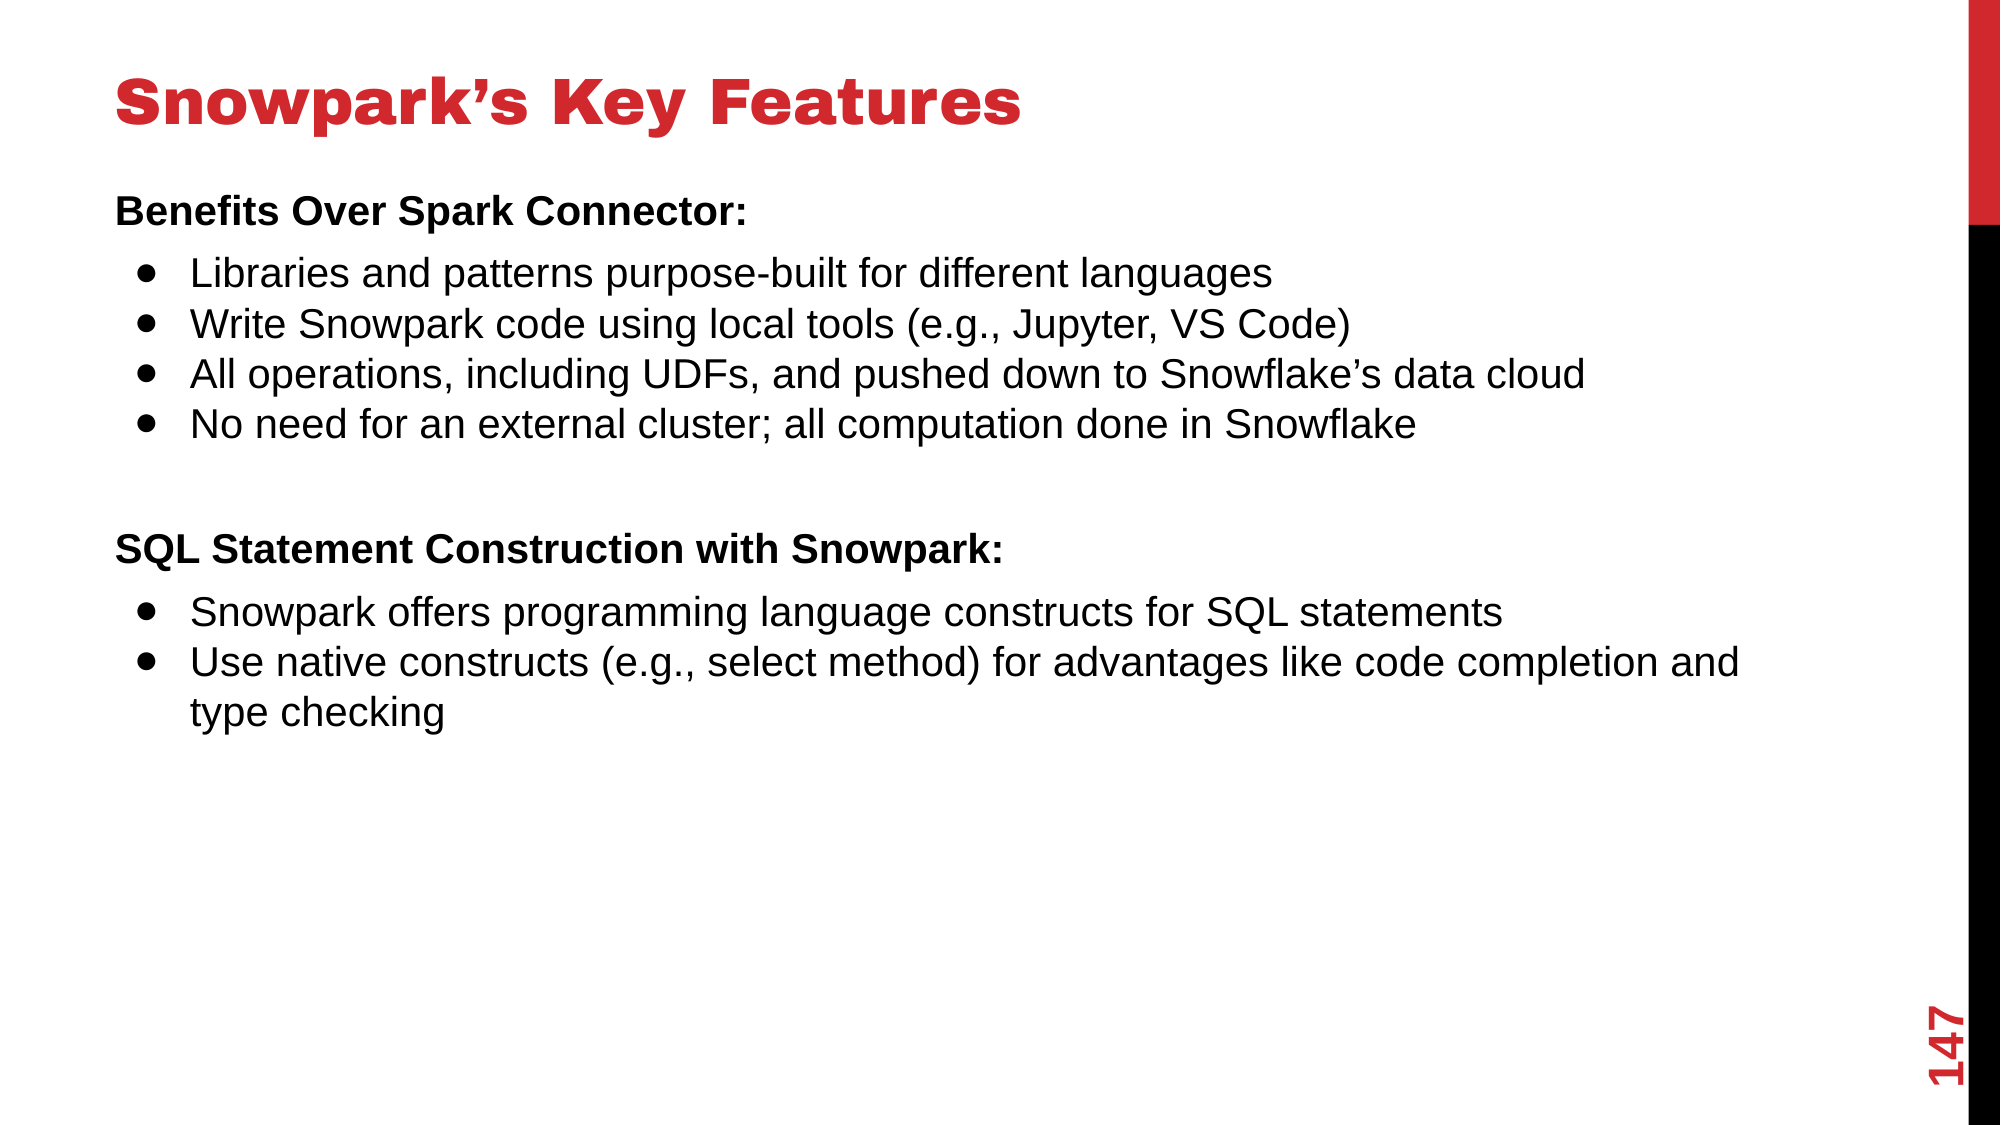

# Snowpark’s Key Features
Benefits Over Spark Connector:
Libraries and patterns purpose-built for different languages
Write Snowpark code using local tools (e.g., Jupyter, VS Code)
All operations, including UDFs, and pushed down to Snowflake’s data cloud
No need for an external cluster; all computation done in Snowflake

SQL Statement Construction with Snowpark:
Snowpark offers programming language constructs for SQL statements
Use native constructs (e.g., select method) for advantages like code completion and type checking

147